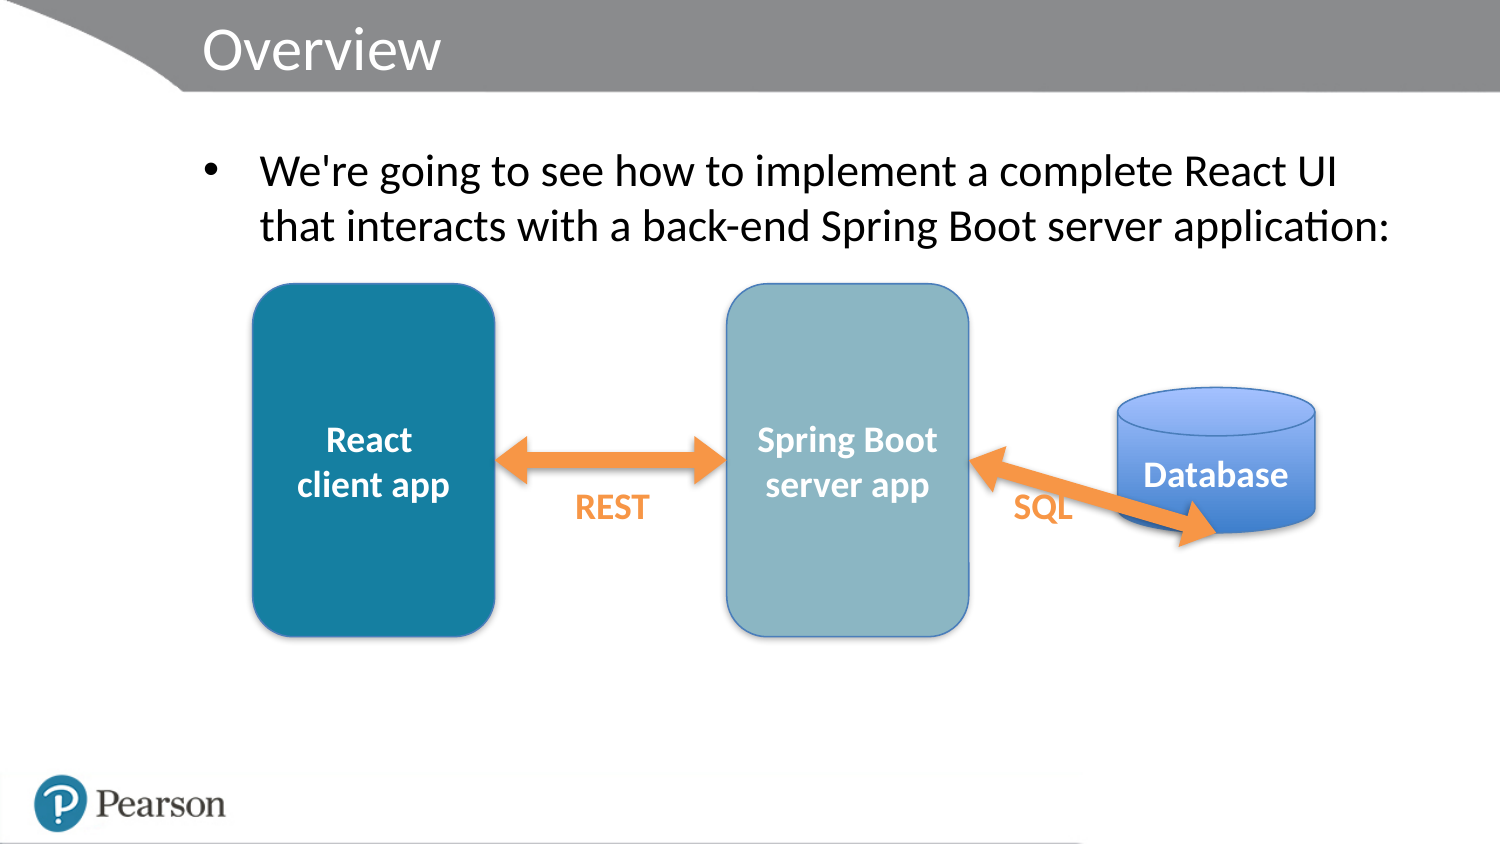

# Overview
We're going to see how to implement a complete React UI that interacts with a back-end Spring Boot server application:
React
client app
Spring Boot
server app
Database
REST
SQL